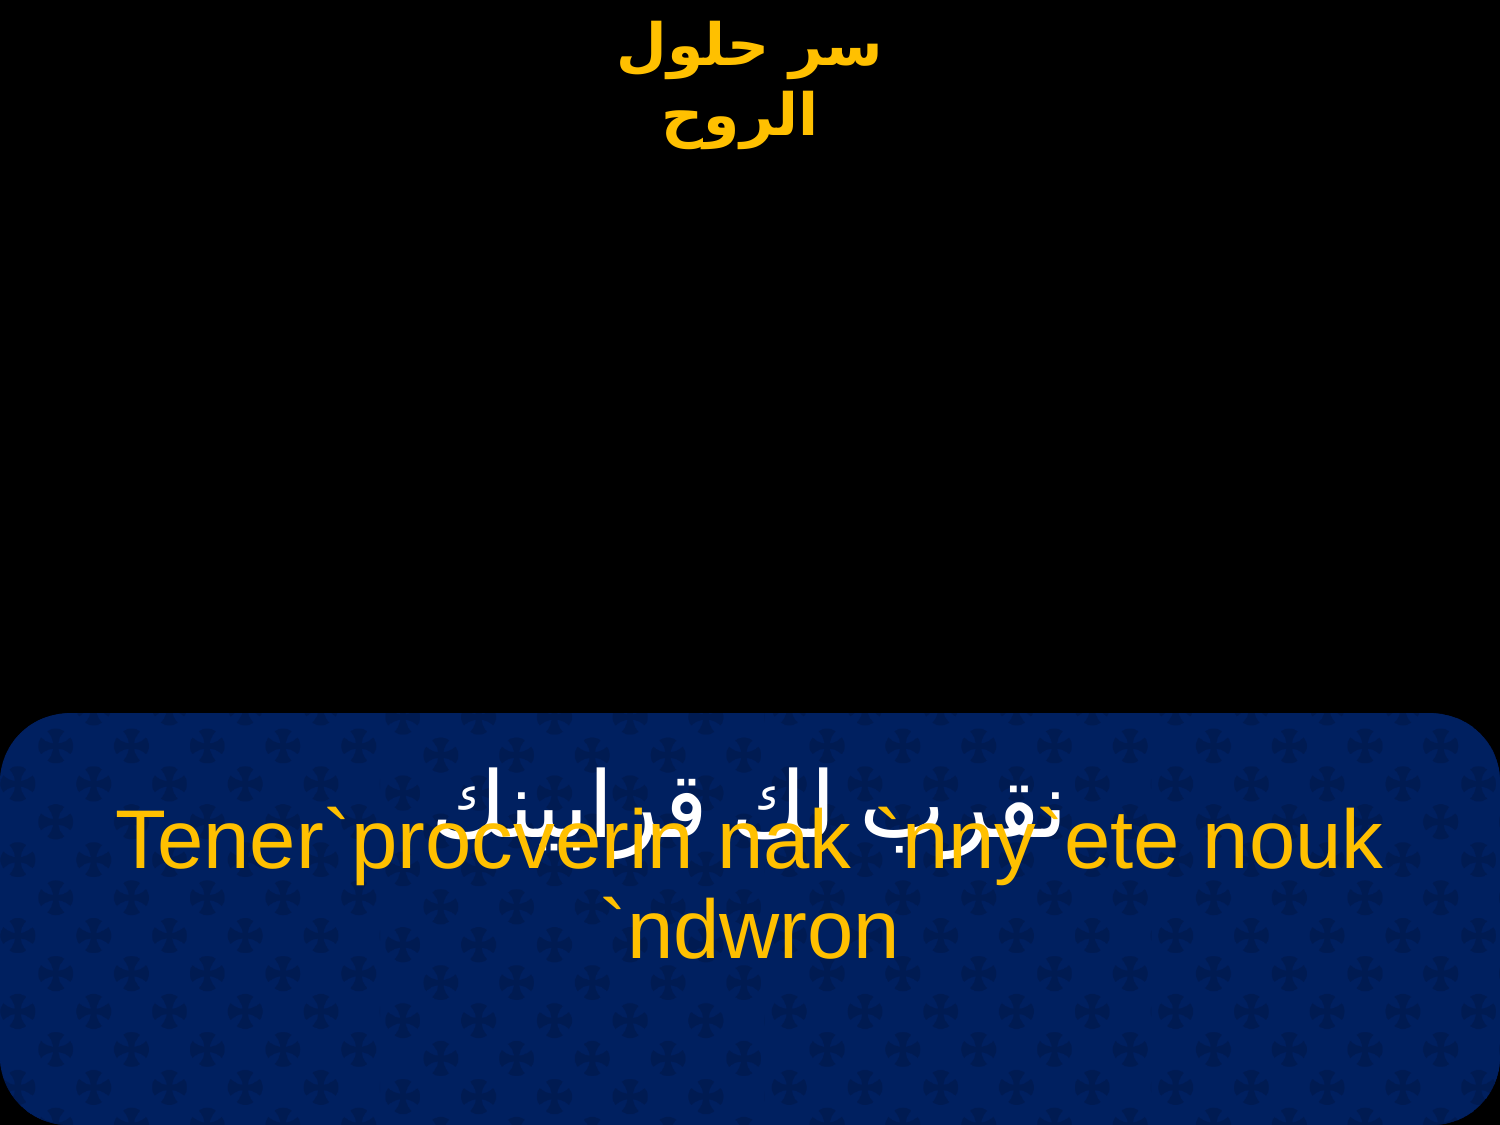

# نقرب لك قرابينك
Tener`procverin nak `nny`ete nouk `ndwron